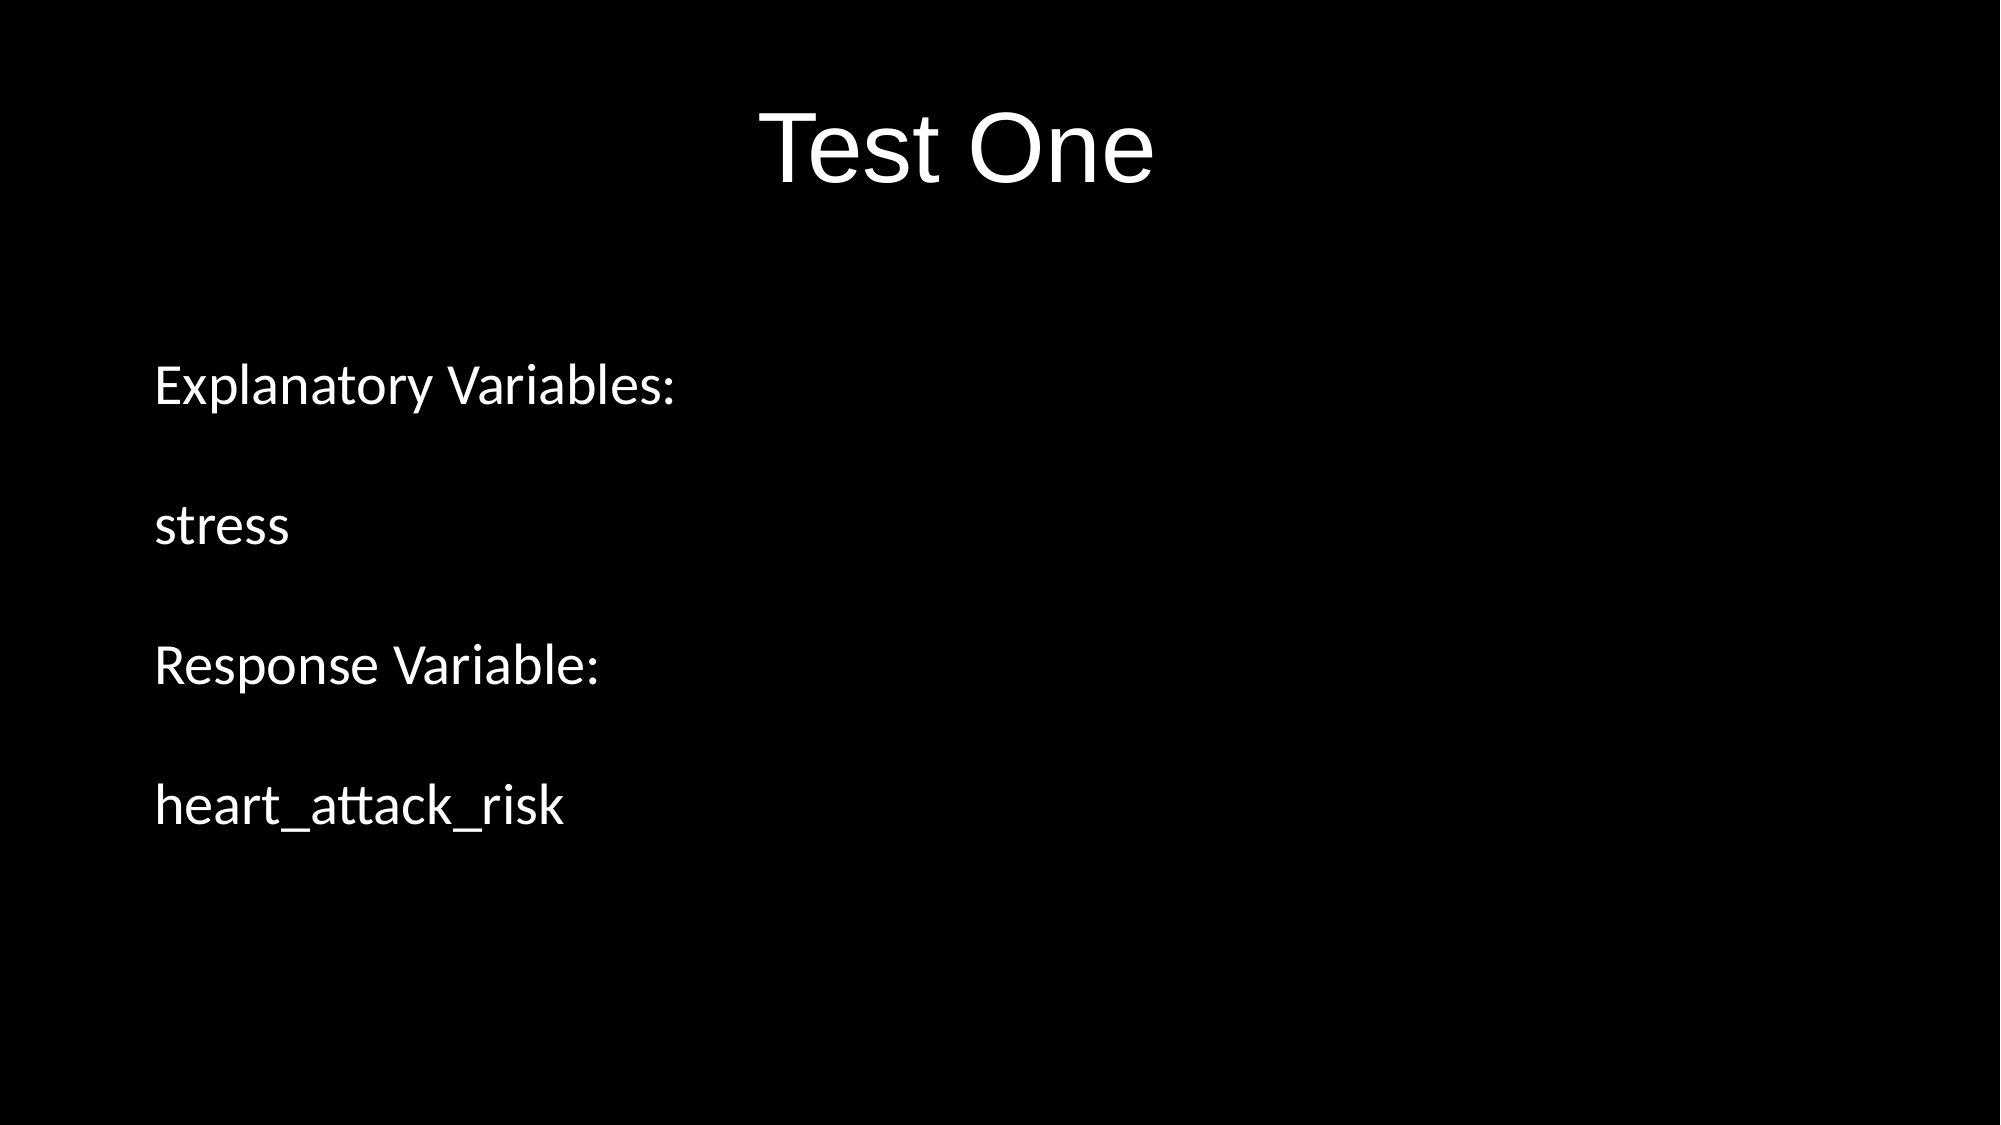

Test One
Null: There is no difference in proportion of heart attack risk among people who are stressed and those who are not stressed in the no family history dataset

Alternative:  There is a difference in the proportion of heart attack risk among people who are stressed and those who are not stressed in the no family history dataset
Explanatory Variables:

stress

Response Variable:

heart_attack_risk
Test Type:

Two sided diff in proportions (True – False)